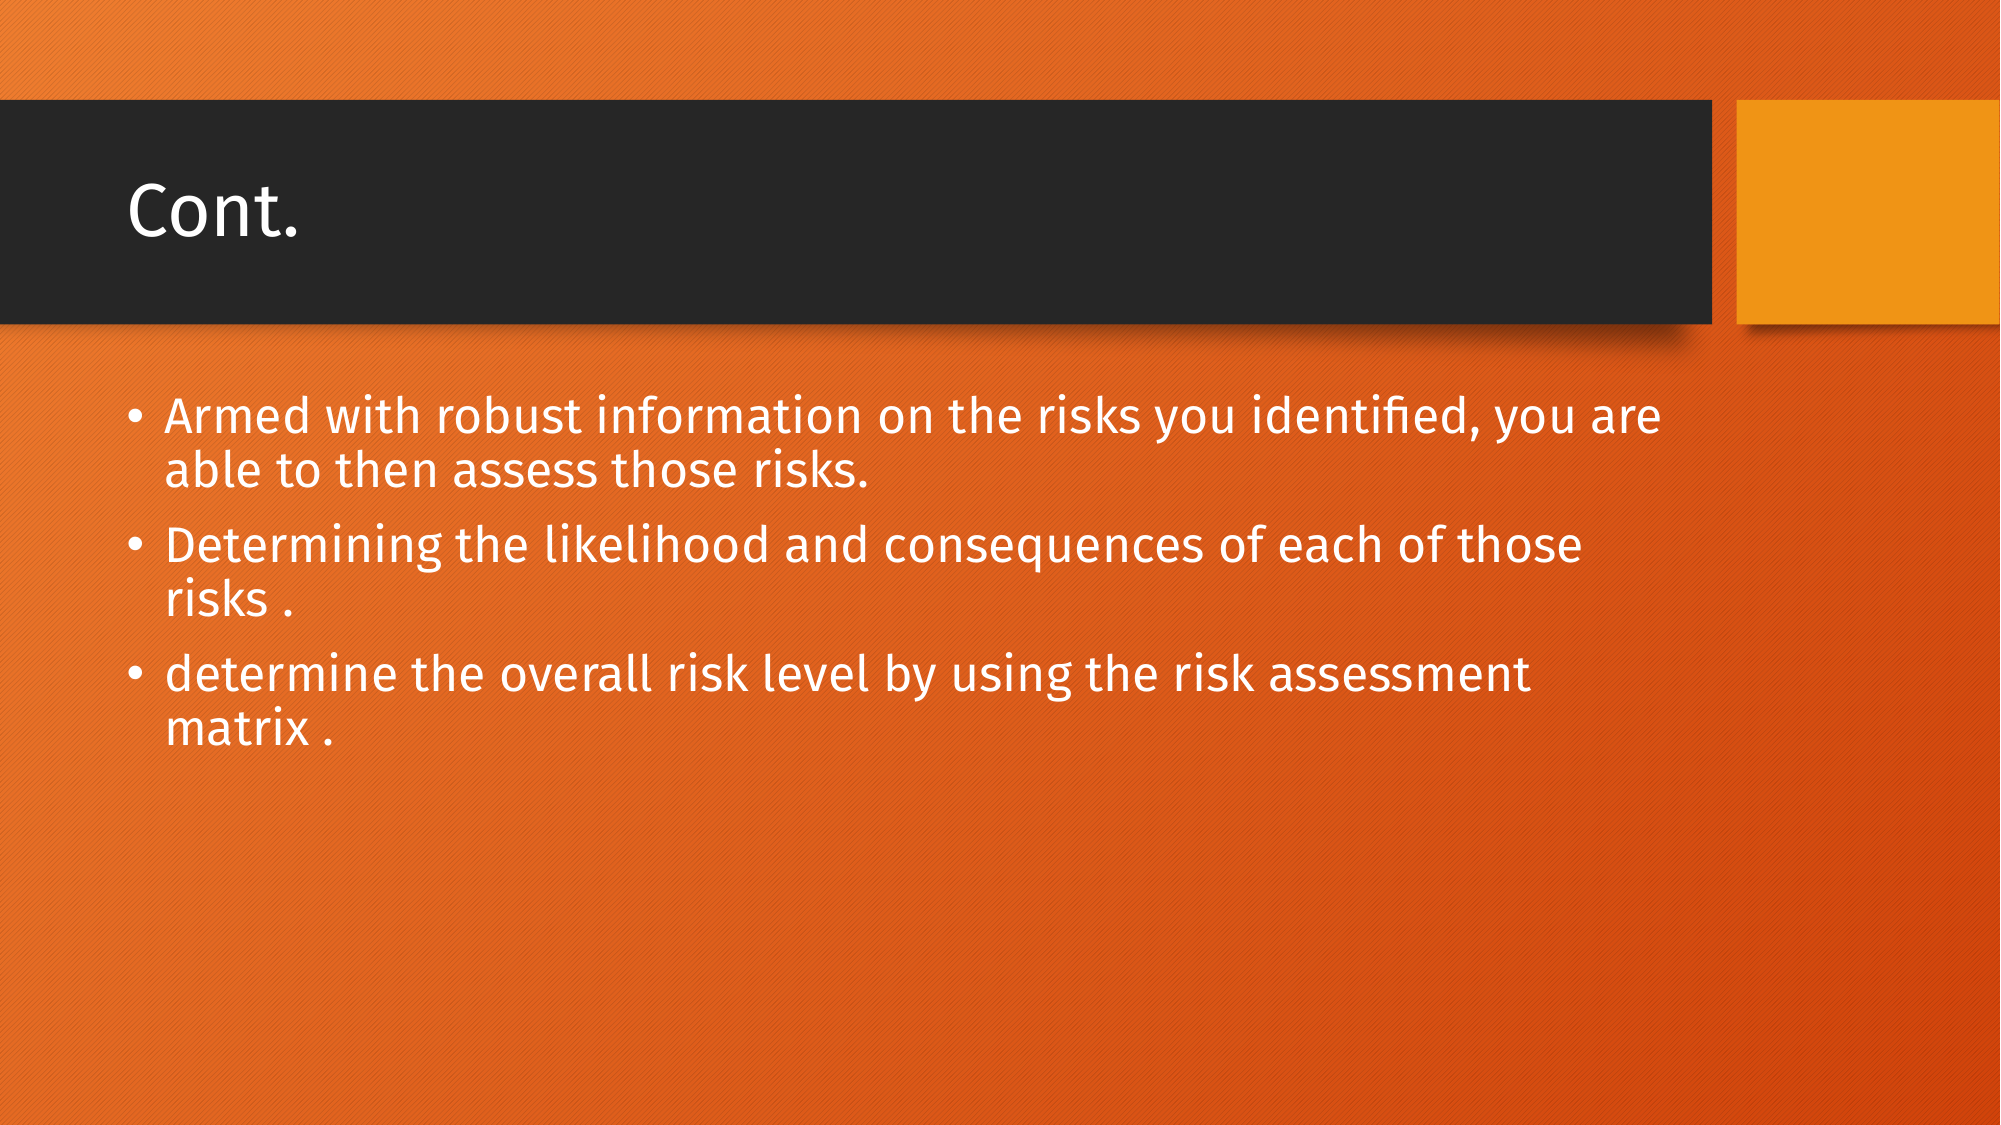

# Cont.
Armed with robust information on the risks you identified, you are able to then assess those risks.
Determining the likelihood and consequences of each of those risks .
determine the overall risk level by using the risk assessment matrix .